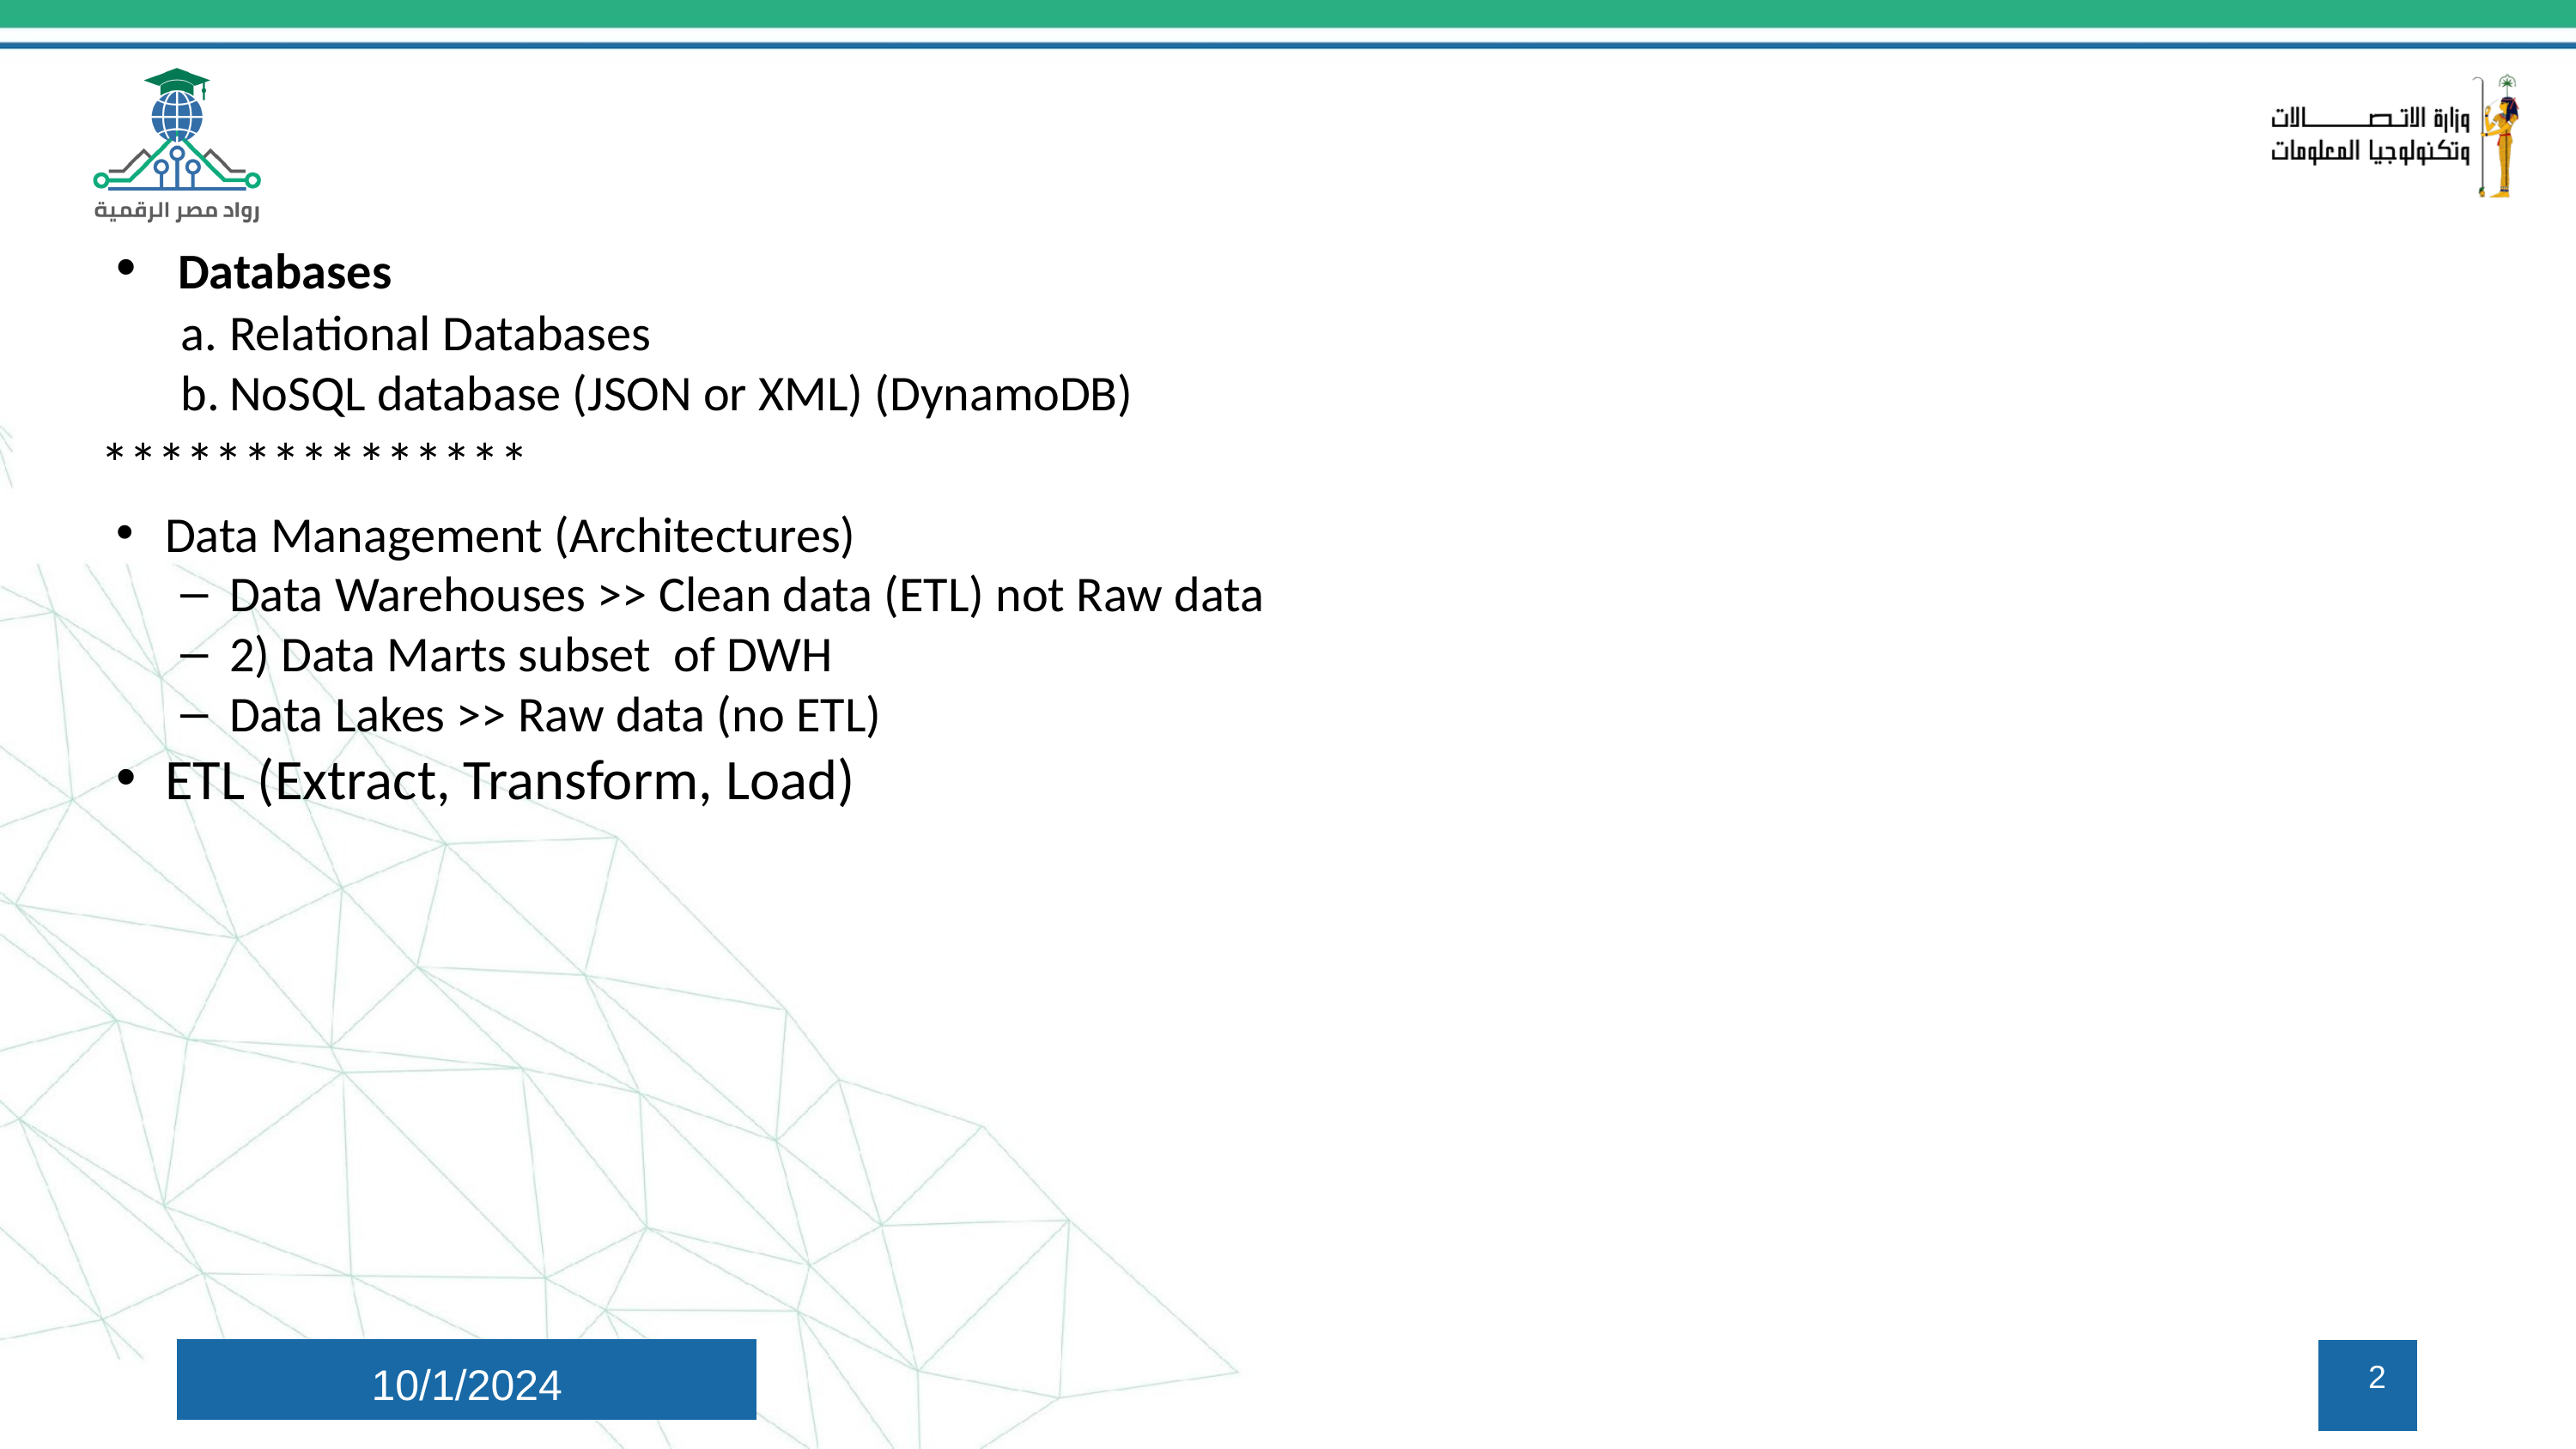

Databases
Relational Databases
NoSQL database (JSON or XML) (DynamoDB)
***************
Data Management (Architectures)
Data Warehouses >> Clean data (ETL) not Raw data
2) Data Marts subset  of DWH
Data Lakes >> Raw data (no ETL)
ETL (Extract, Transform, Load)